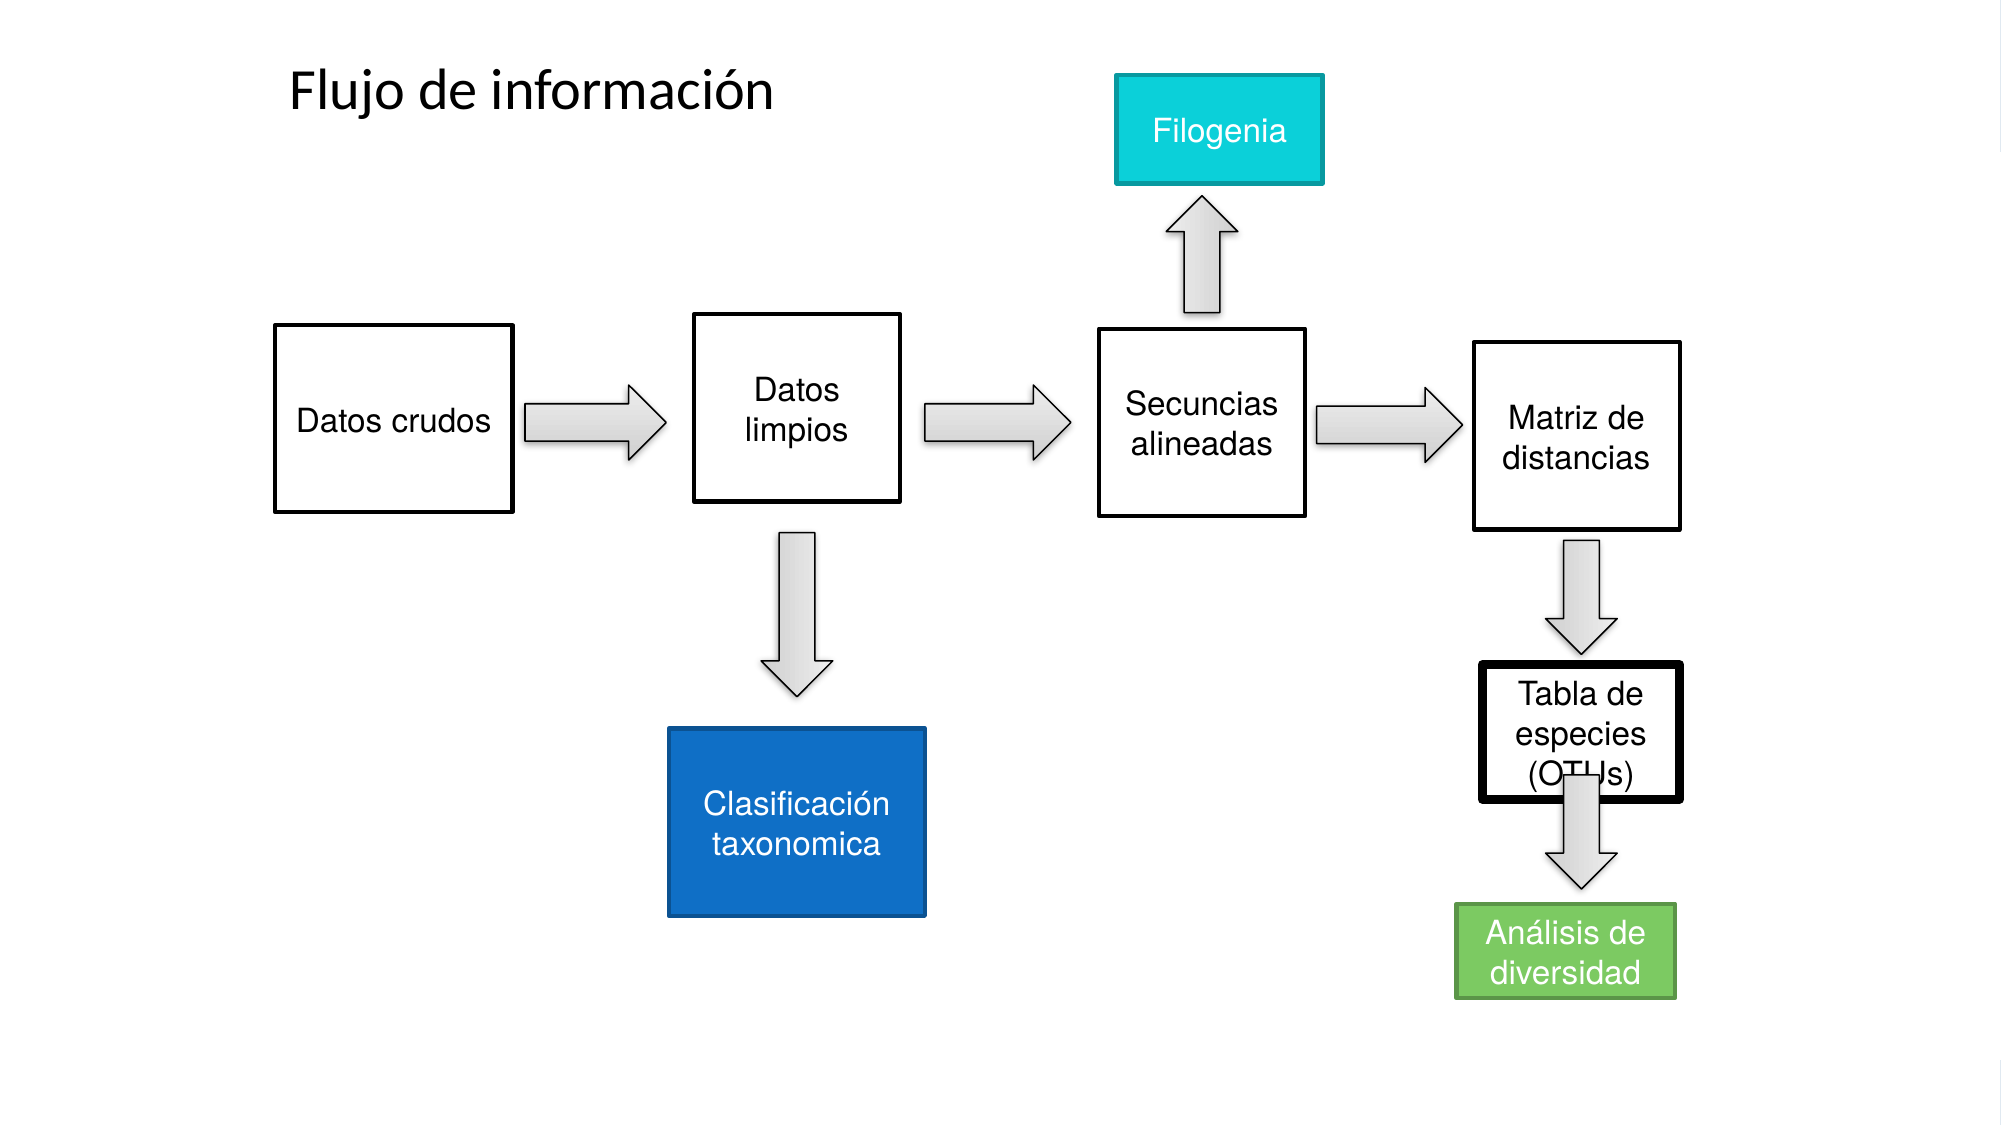

Flujo de información
Filogenia

Datos limpios
Datos crudos
Secuncias alineadas
Matriz de distancias

Tabla de especies (OTUs)
Clasificación taxonomica

Análisis de diversidad